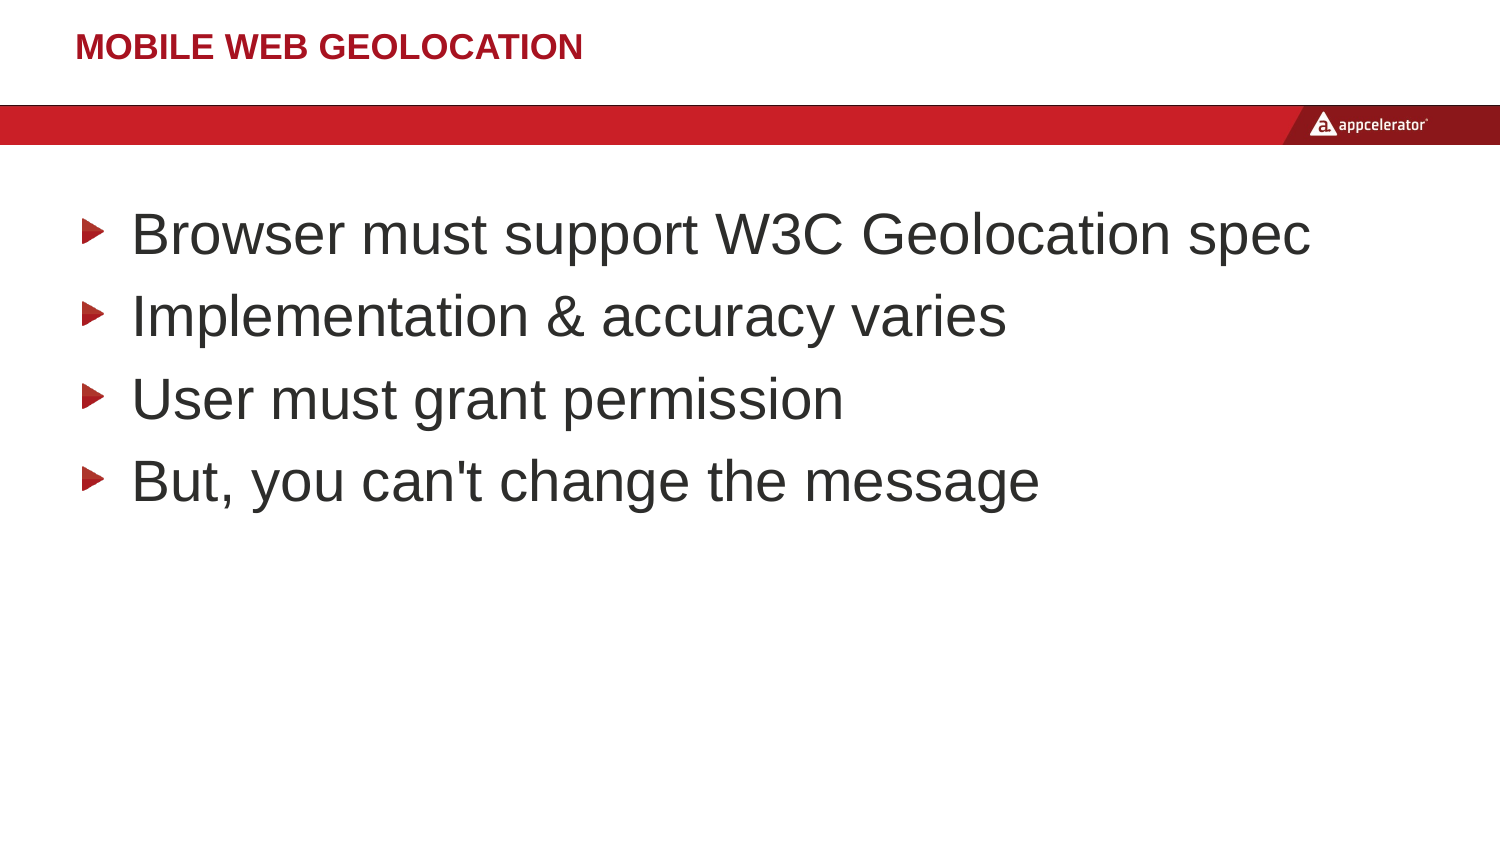

# Mobile Web Geolocation
Browser must support W3C Geolocation spec
Implementation & accuracy varies
User must grant permission
But, you can't change the message